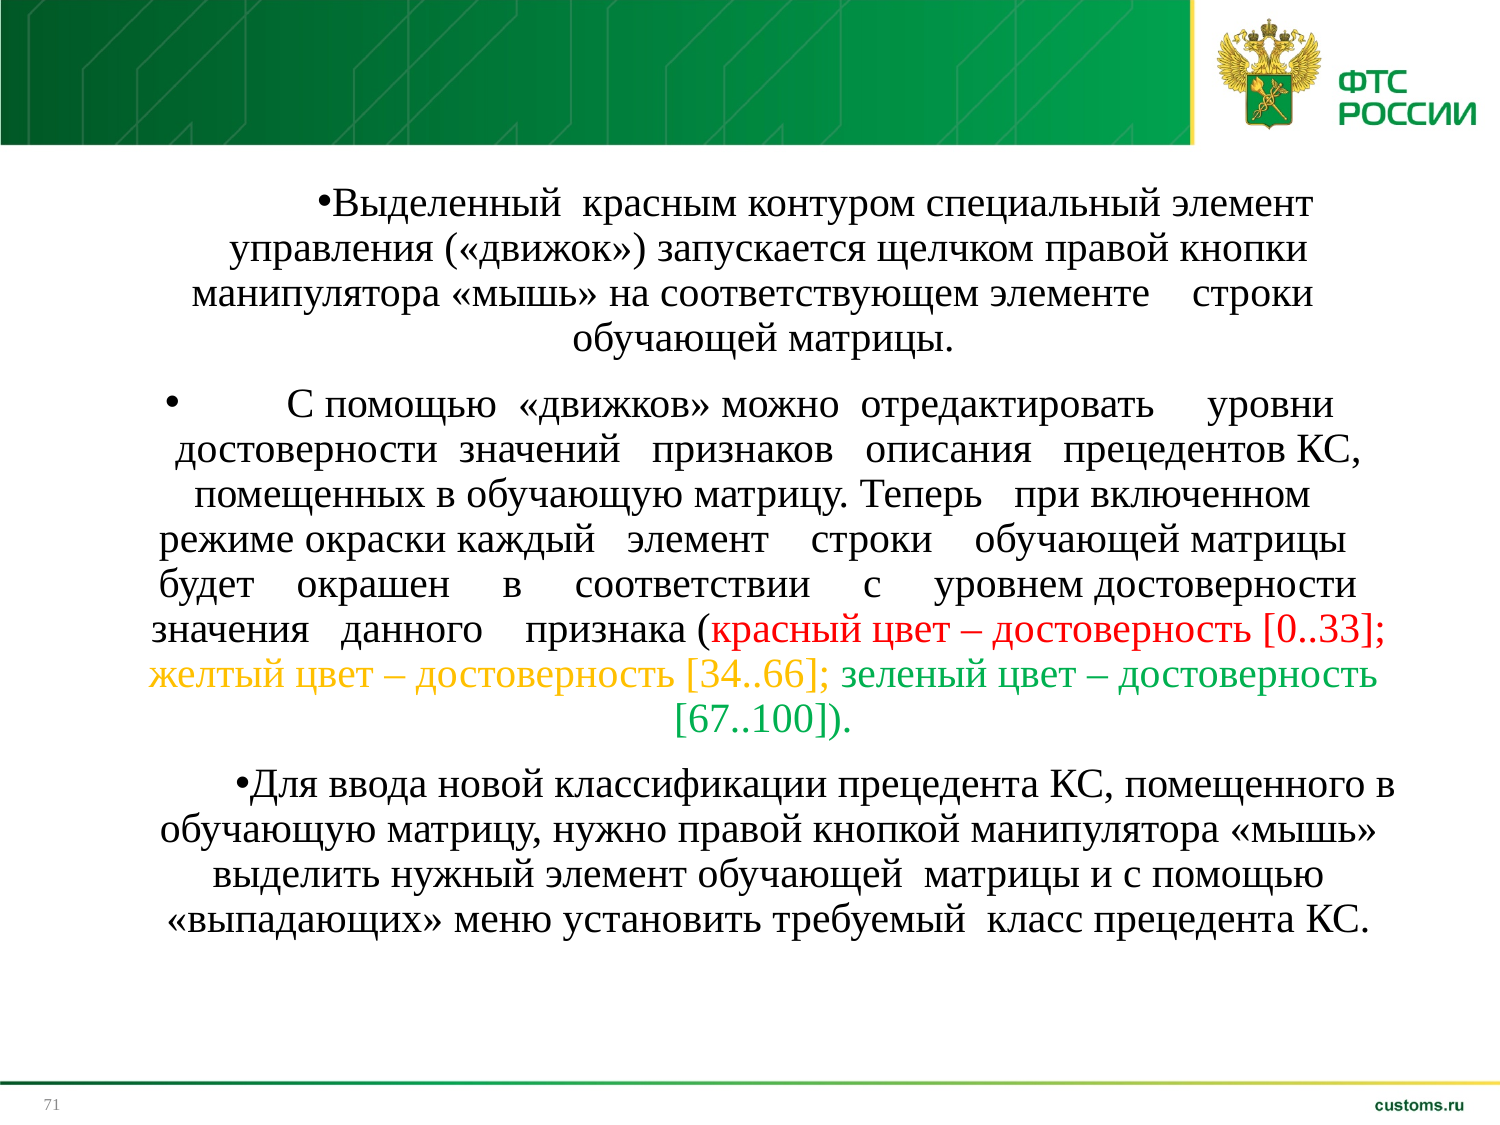

# Выделенный  красным контуром специальный элемент управления («движок») запускается щелчком правой кнопки манипулятора «мышь» на соответствующем элементе    строки    обучающей матрицы.
        С помощью  «движков» можно  отредактировать     уровни достоверности  значений   признаков   описания   прецедентов КС, помещенных в обучающую матрицу. Теперь   при включенном    режиме окраски каждый   элемент    строки    обучающей матрицы    будет    окрашен     в     соответствии     с     уровнем достоверности   значения   данного    признака (красный цвет – достоверность [0..33]; желтый цвет – достоверность [34..66]; зеленый цвет – достоверность  [67..100]).
Для ввода новой классификации прецедента КС, помещенного в обучающую матрицу, нужно правой кнопкой манипулятора «мышь» выделить нужный элемент обучающей  матрицы и с помощью «выпадающих» меню установить требуемый  класс прецедента КС.

71